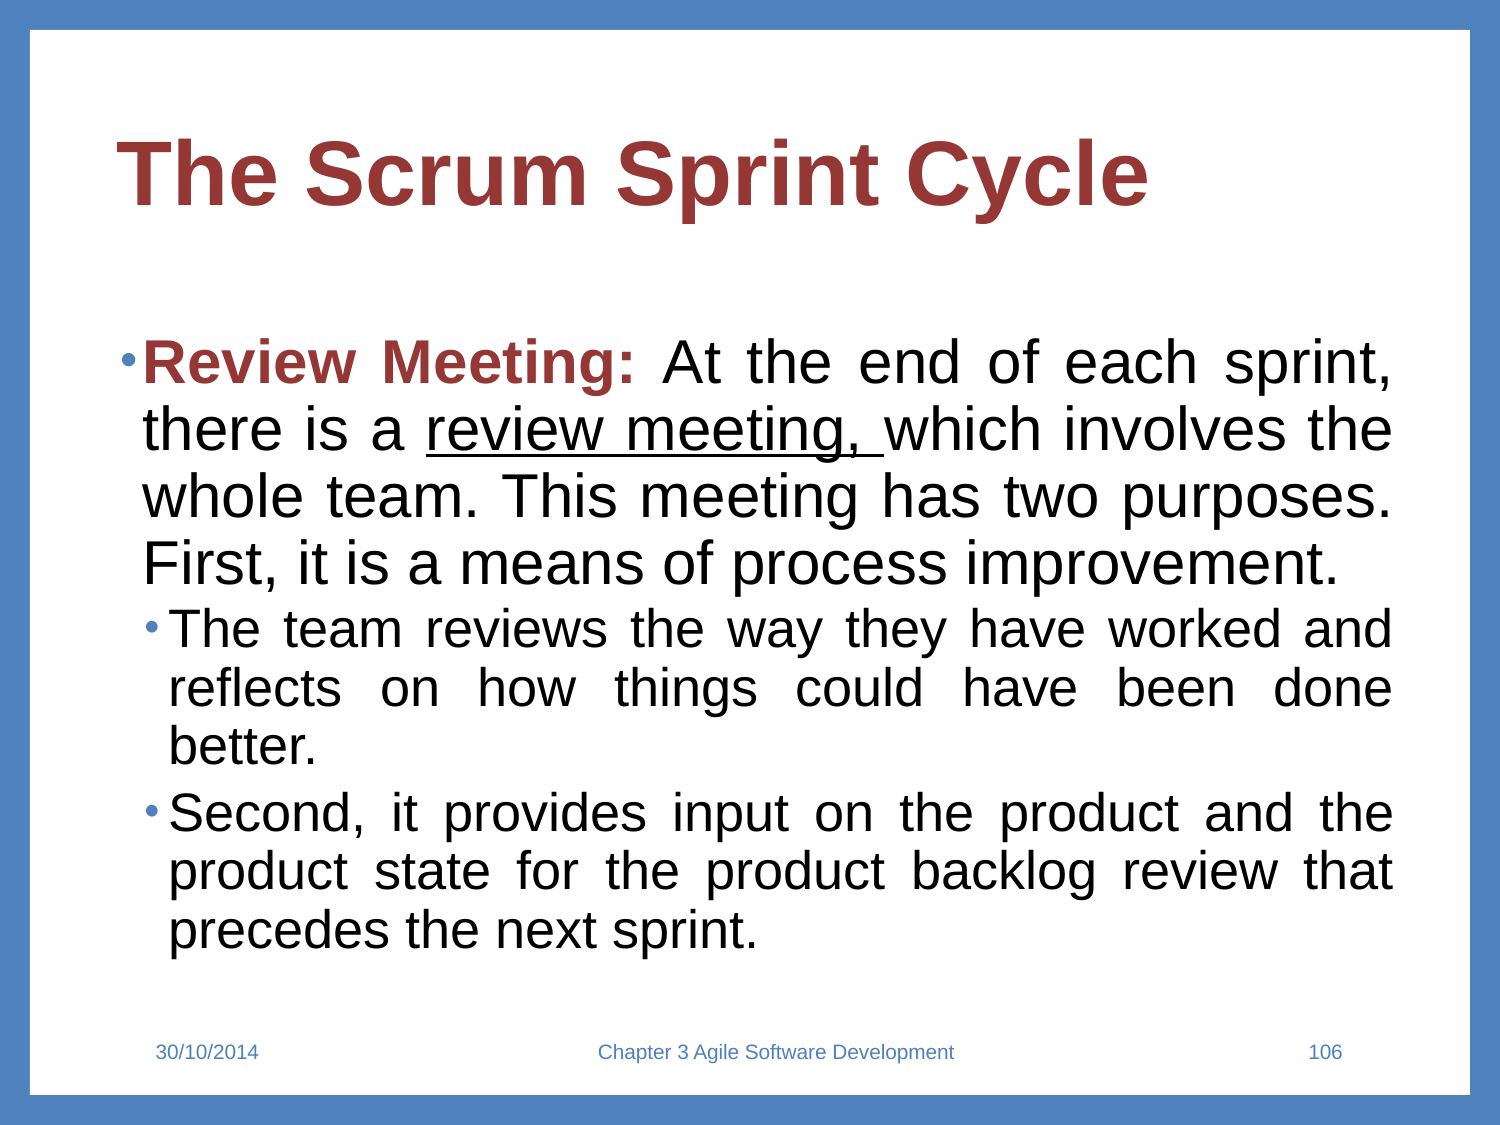

# The Scrum Sprint Cycle
Review Meeting: At the end of each sprint, there is a review meeting, which involves the whole team. This meeting has two purposes. First, it is a means of process improvement.
The team reviews the way they have worked and reflects on how things could have been done better.
Second, it provides input on the product and the product state for the product backlog review that precedes the next sprint.
30/10/2014
Chapter 3 Agile Software Development
106